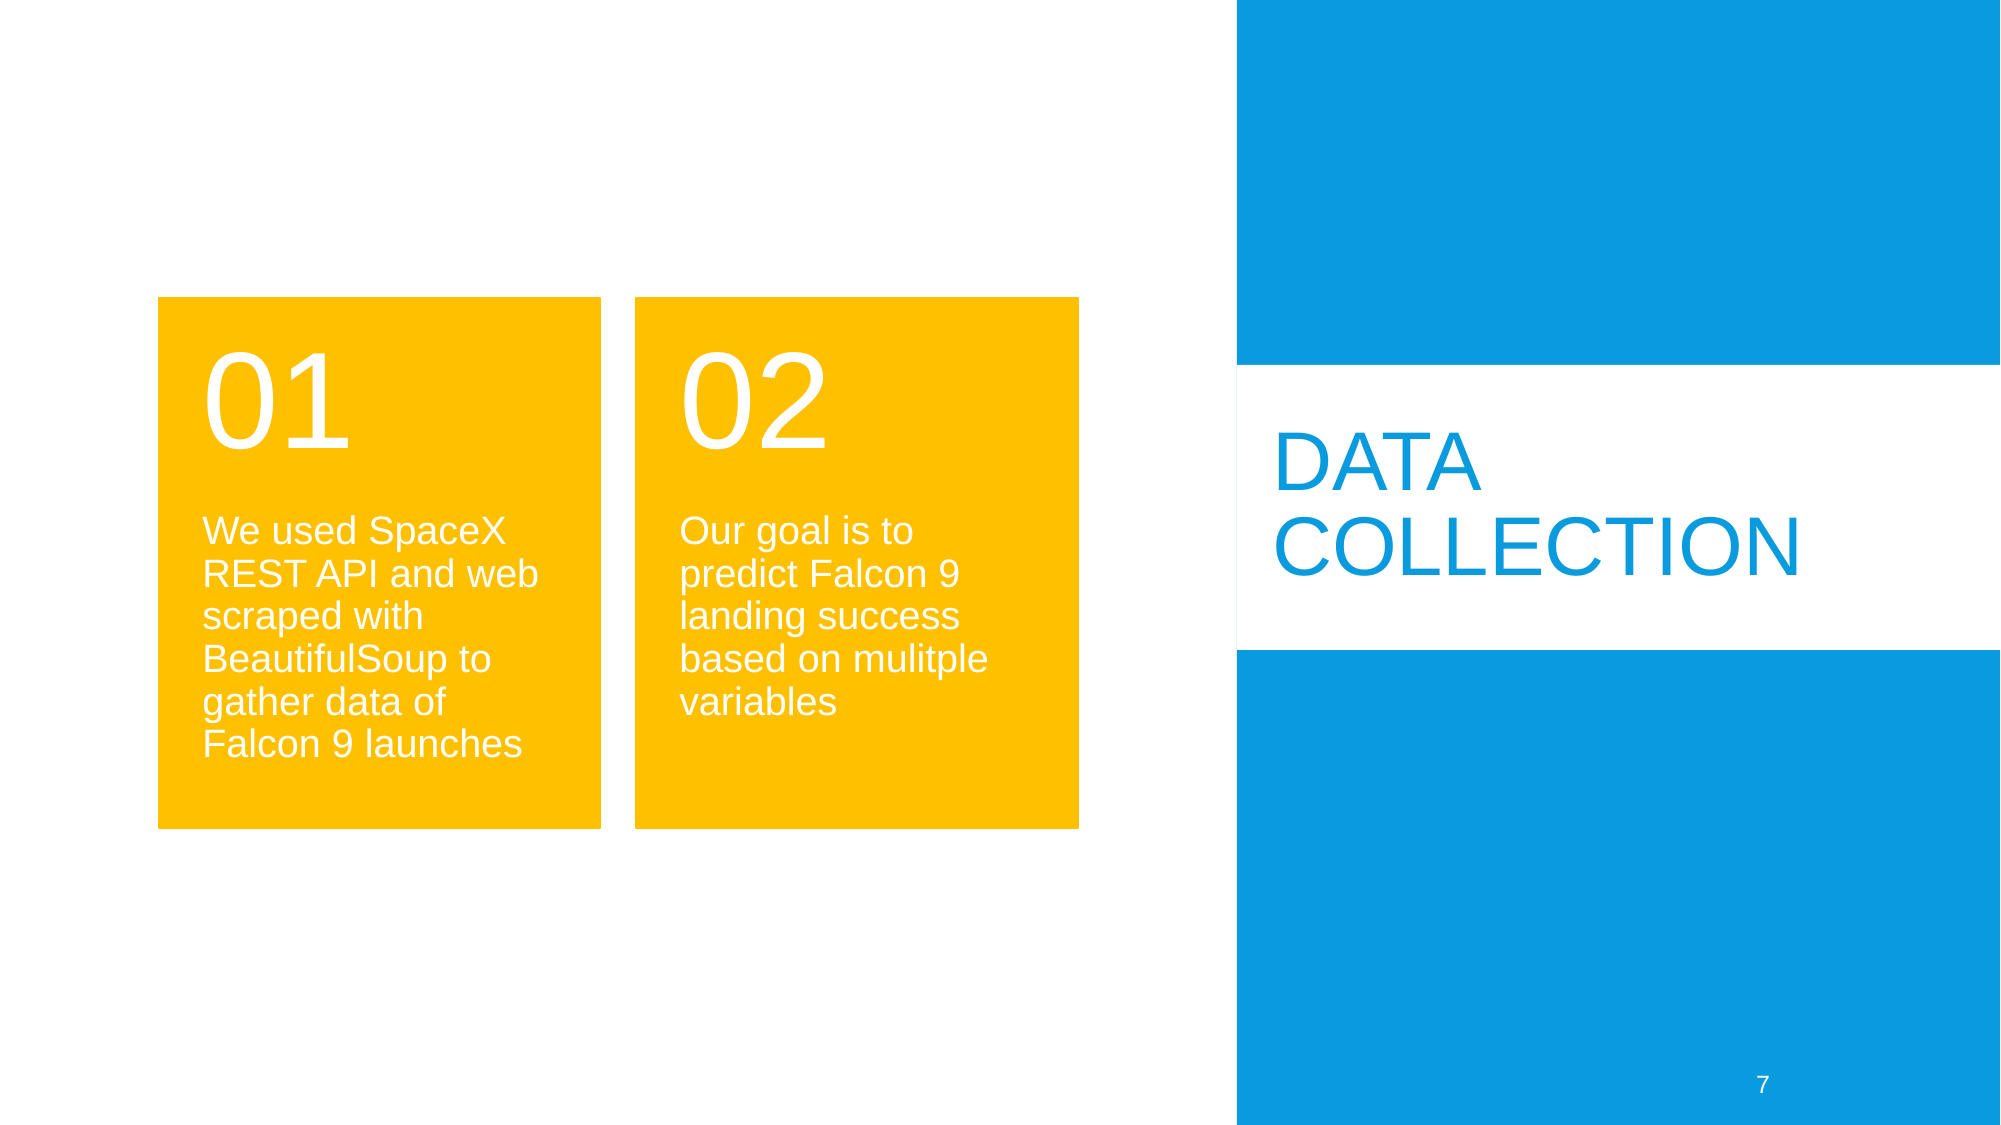

We used SpaceX REST API and web scraped with BeautifulSoup to gather data of Falcon 9 launches
01
Our goal is to predict Falcon 9 landing success based on mulitple variables
02

Data Collection
7